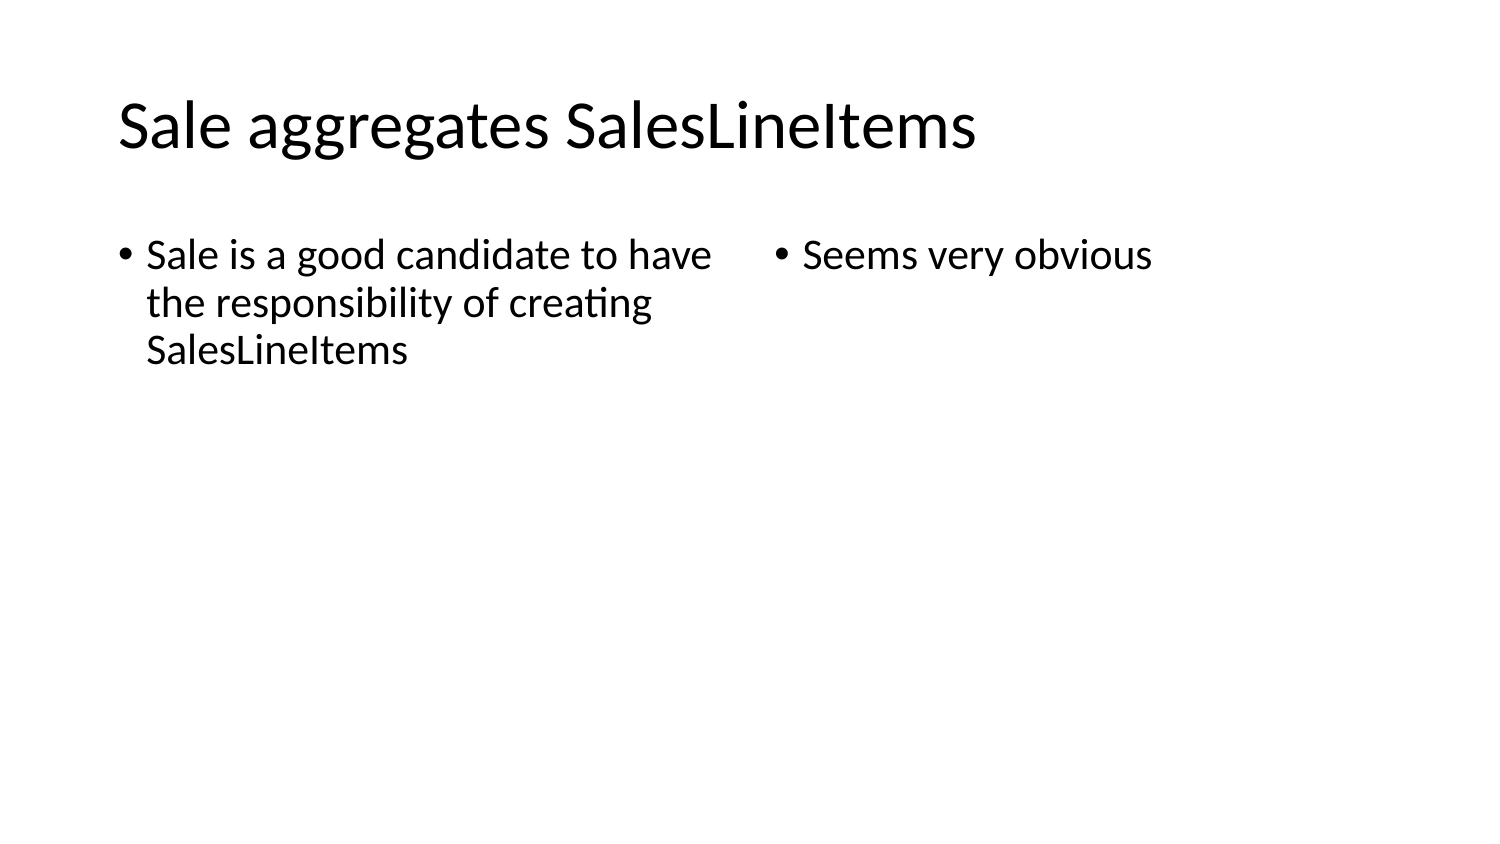

# Sale aggregates SalesLineItems
Sale is a good candidate to have the responsibility of creating SalesLineItems
Seems very obvious